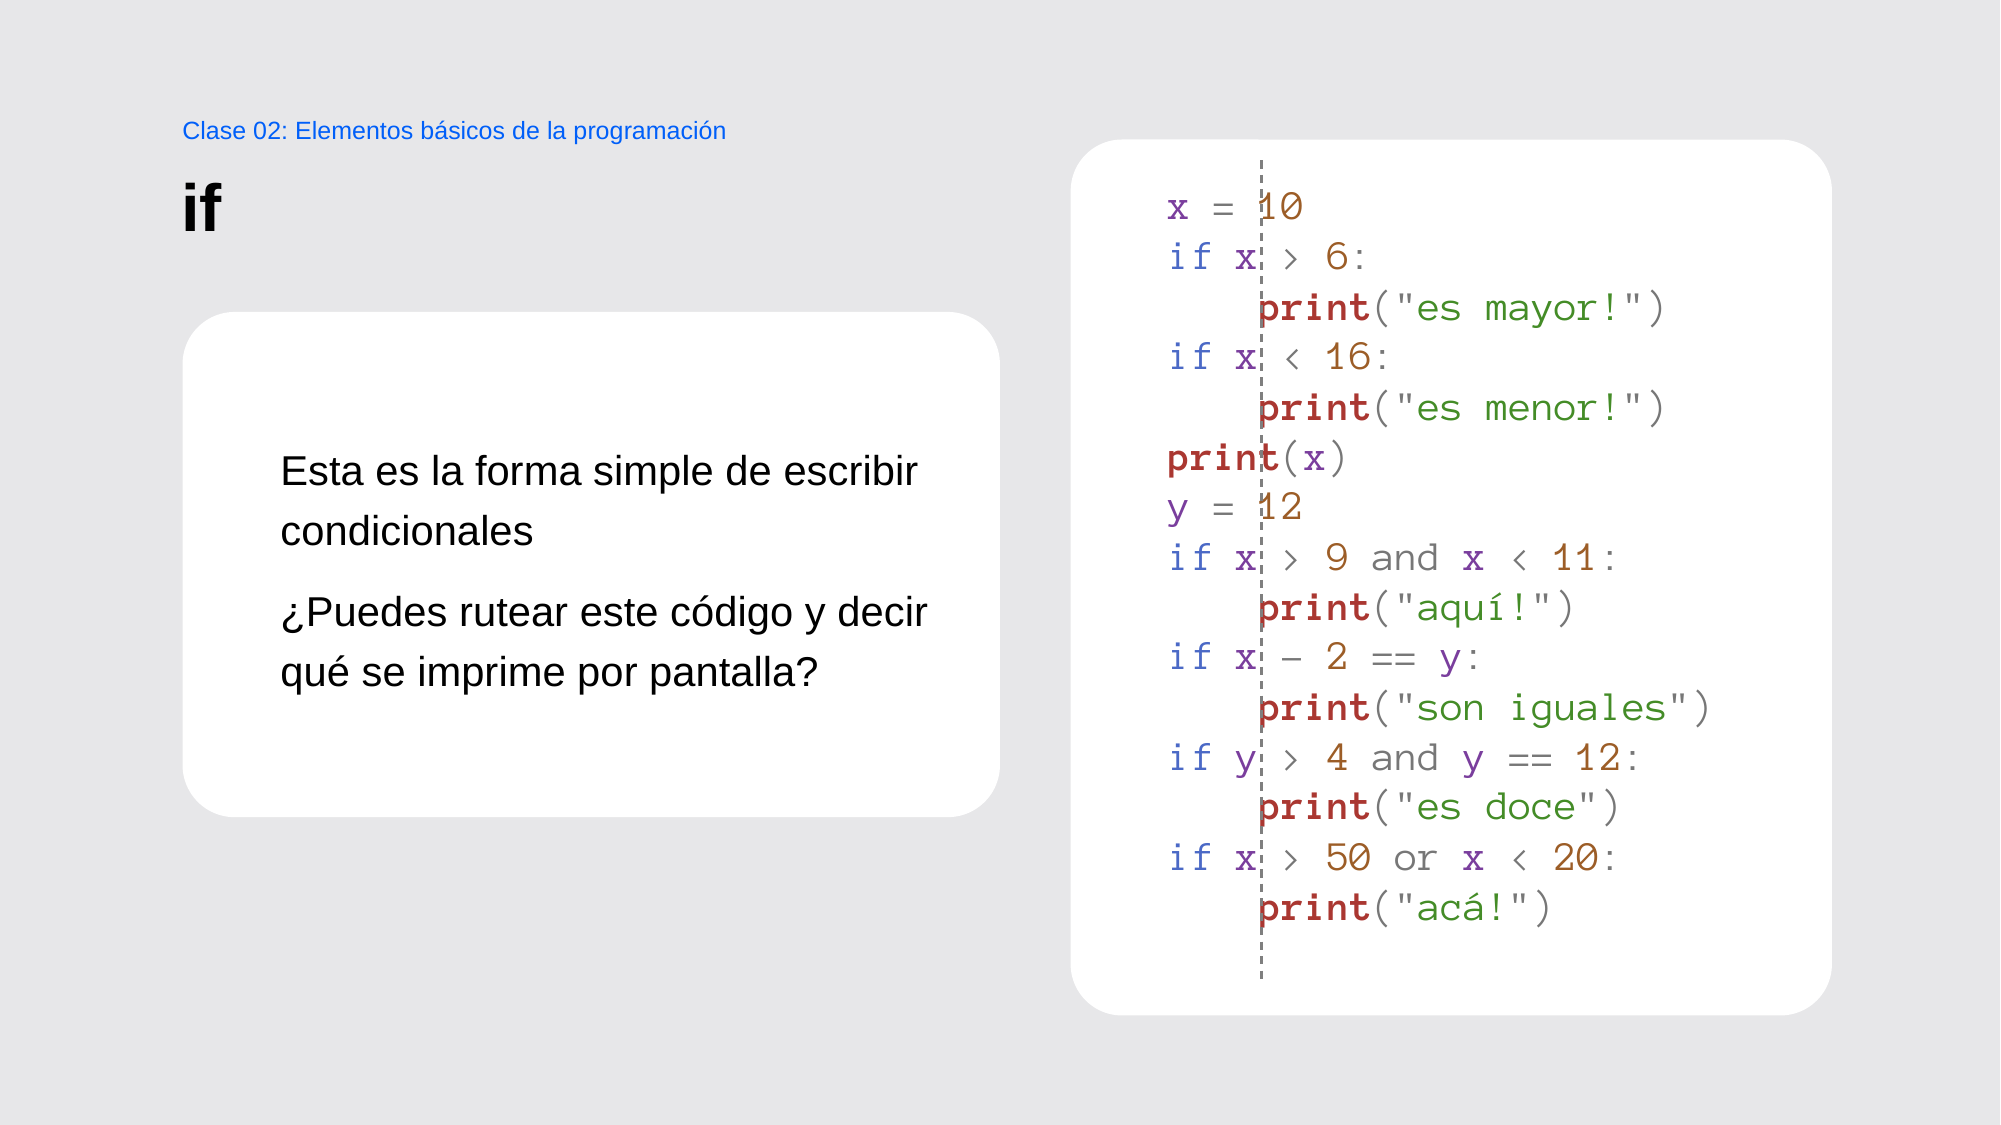

Clase 02: Elementos básicos de la programación
x = 10
if x > 6:
    print("es mayor!")
if x < 16:
    print("es menor!")
print(x)
y = 12
if x > 9 and x < 11:
    print("aquí!")
if x - 2 == y:
    print("son iguales")
if y > 4 and y == 12:
    print("es doce")
if x > 50 or x < 20:
    print("acá!")
# if
Esta es la forma simple de escribir condicionales
¿Puedes rutear este código y decir qué se imprime por pantalla?